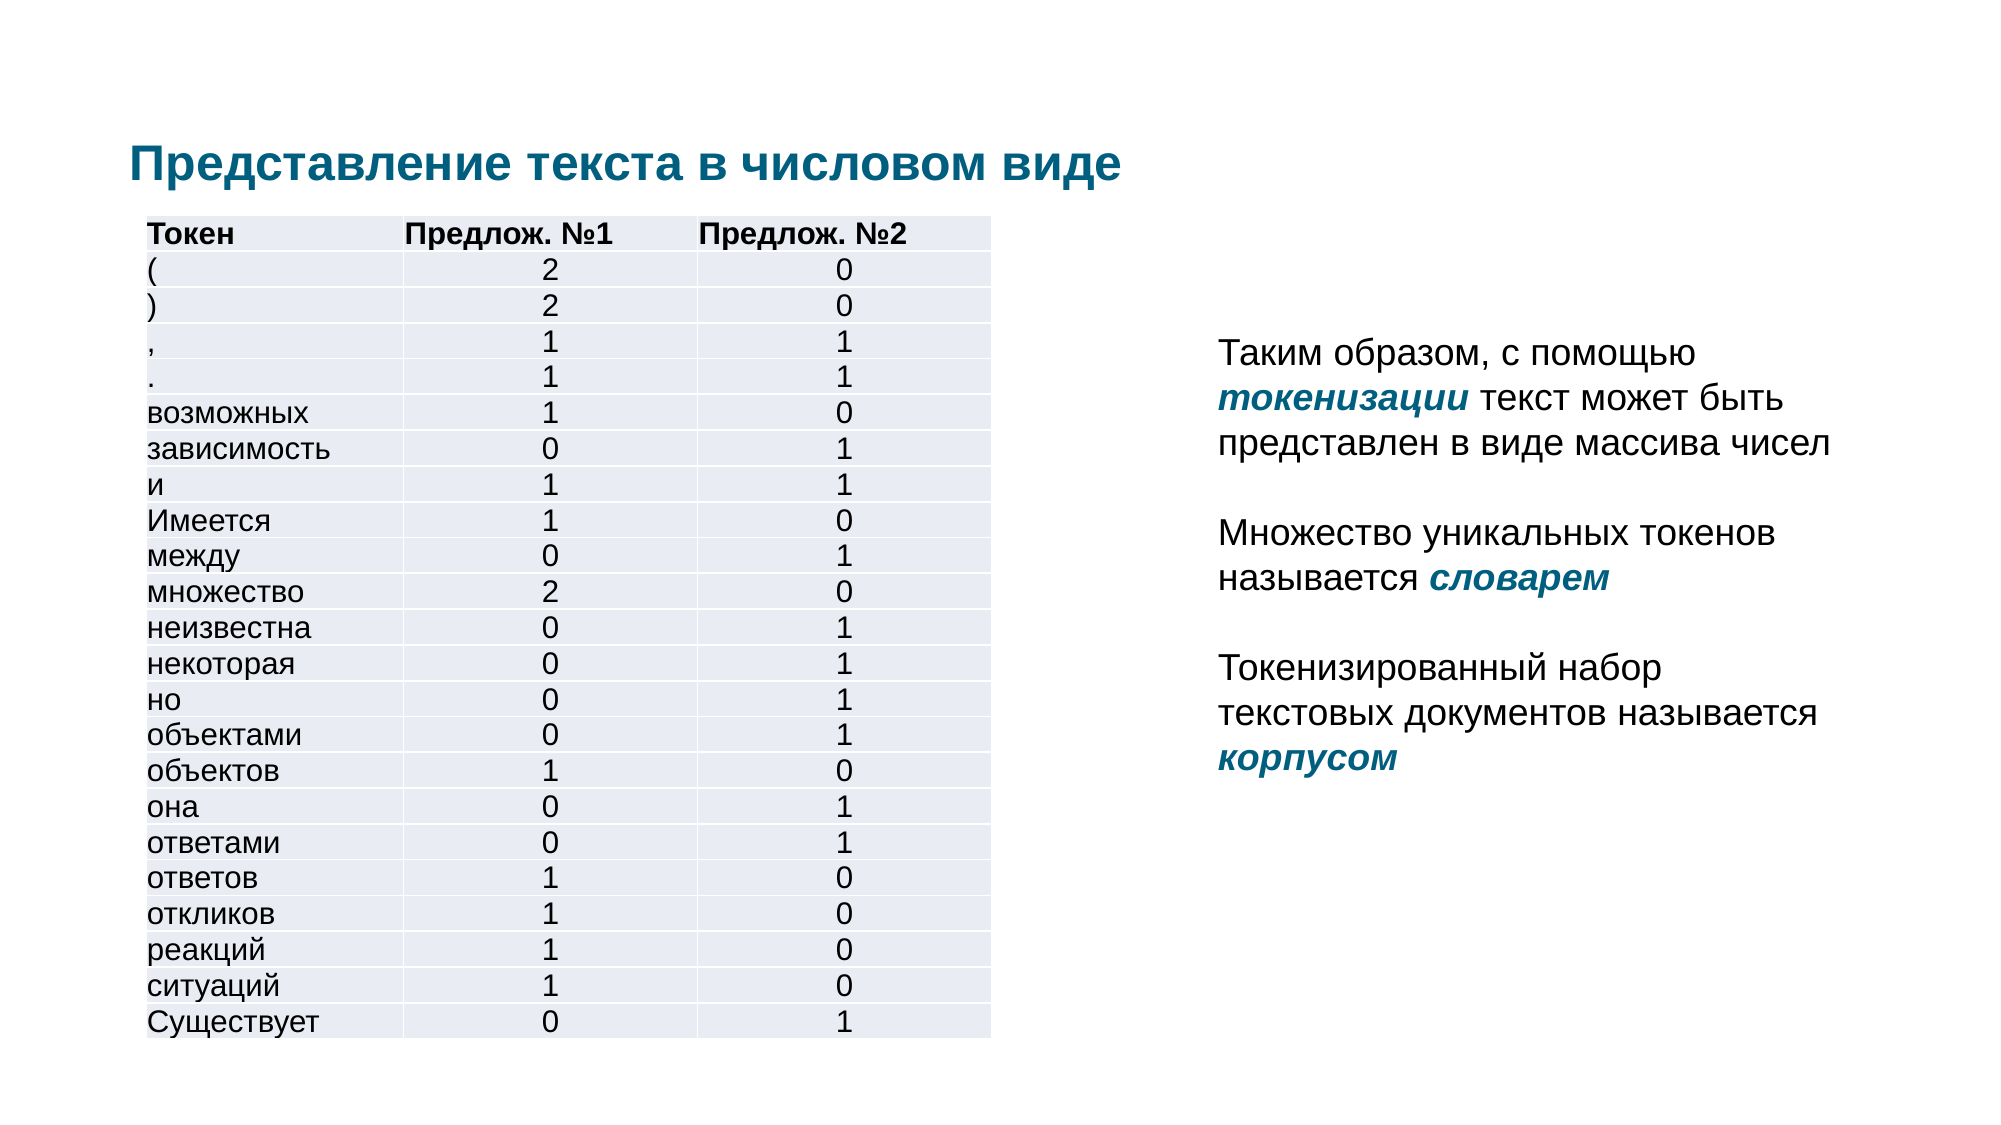

Представление текста в числовом виде
| Токен | Предлож. №1 | Предлож. №2 |
| --- | --- | --- |
| ( | 2 | 0 |
| ) | 2 | 0 |
| , | 1 | 1 |
| . | 1 | 1 |
| возможных | 1 | 0 |
| зависимость | 0 | 1 |
| и | 1 | 1 |
| Имеется | 1 | 0 |
| между | 0 | 1 |
| множество | 2 | 0 |
| неизвестна | 0 | 1 |
| некоторая | 0 | 1 |
| но | 0 | 1 |
| объектами | 0 | 1 |
| объектов | 1 | 0 |
| она | 0 | 1 |
| ответами | 0 | 1 |
| ответов | 1 | 0 |
| откликов | 1 | 0 |
| реакций | 1 | 0 |
| ситуаций | 1 | 0 |
| Существует | 0 | 1 |
Таким образом, с помощью токенизации текст может быть представлен в виде массива чисел

Множество уникальных токенов называется словарем

Токенизированный набор текстовых документов называется корпусом